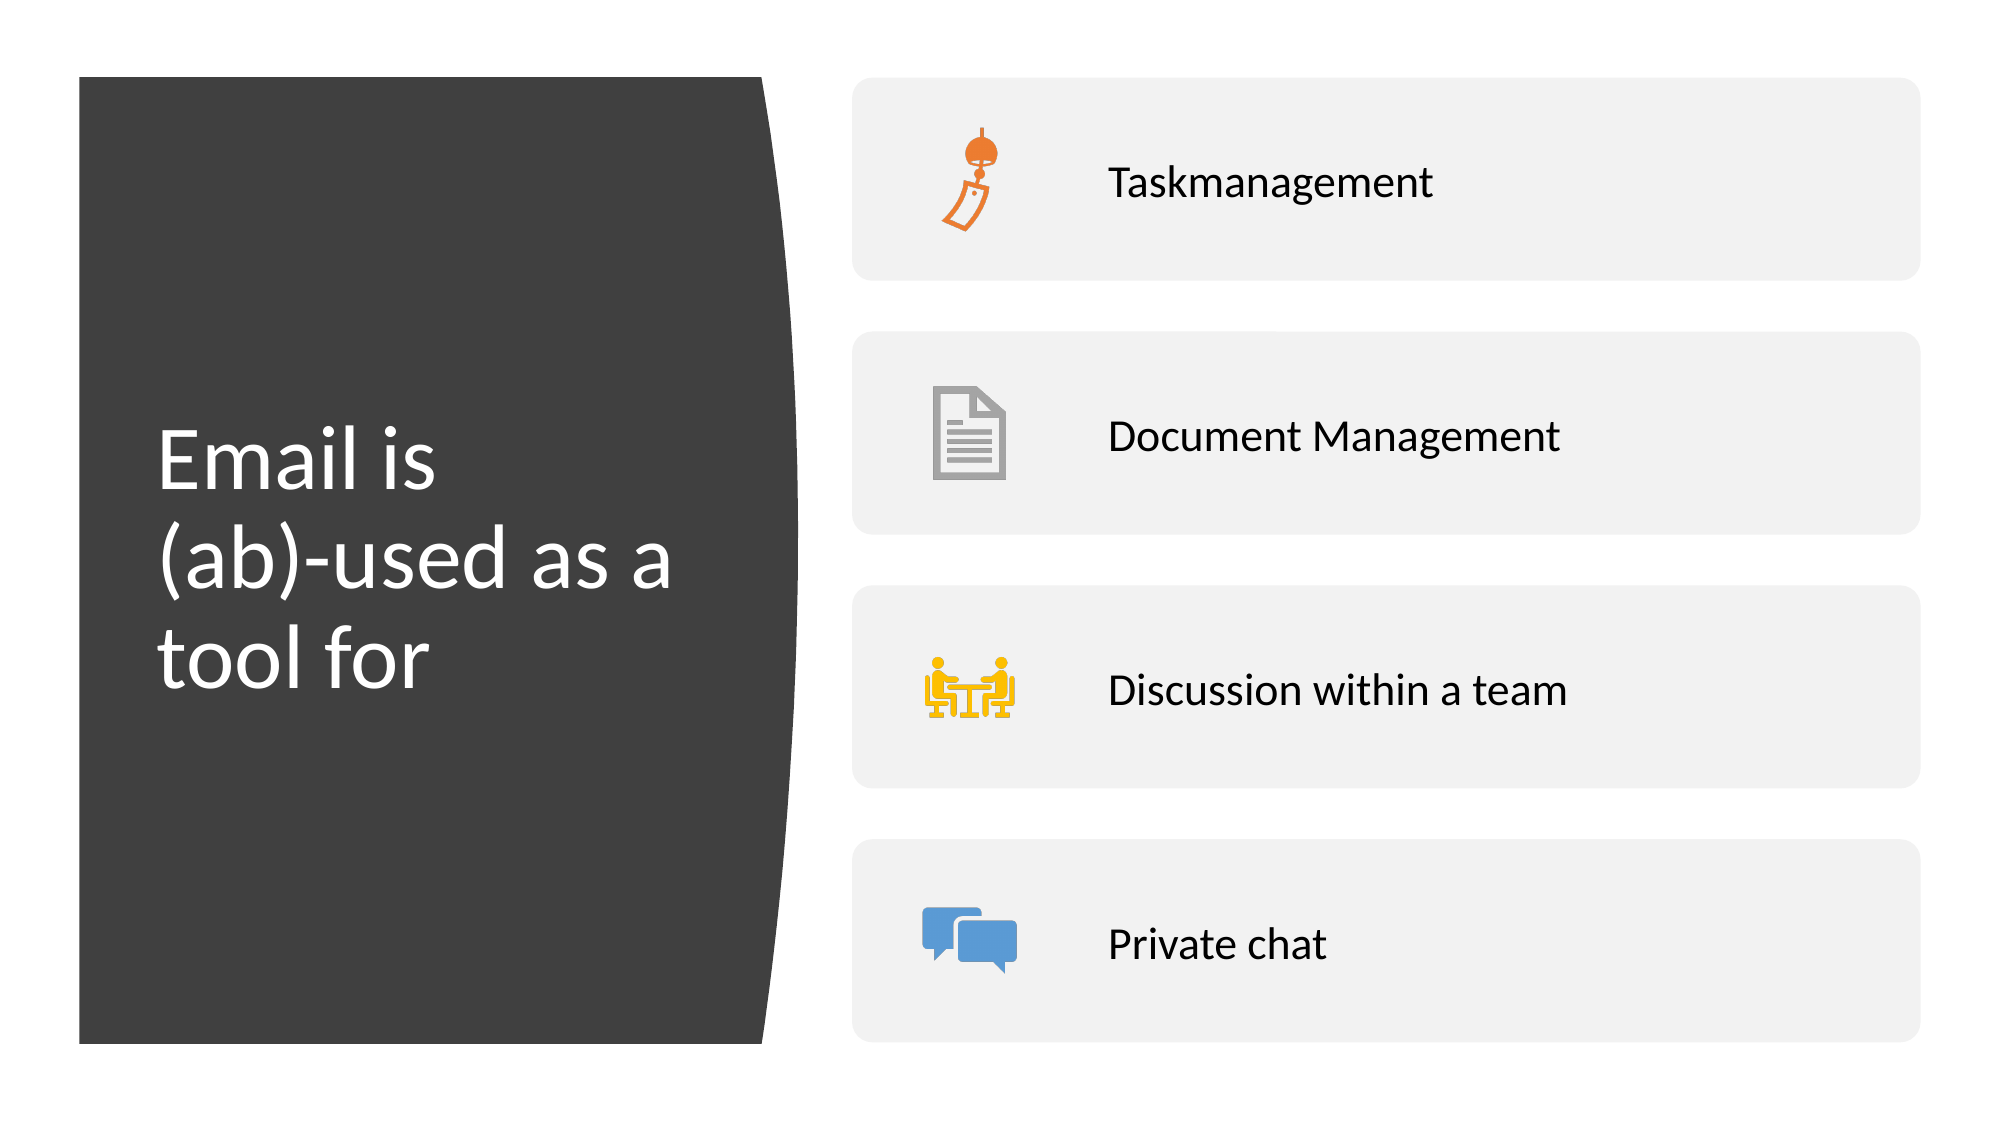

Taskmanagement
Document Management
Discussion within a team
Private chat

# Email is (ab)-used as a tool for